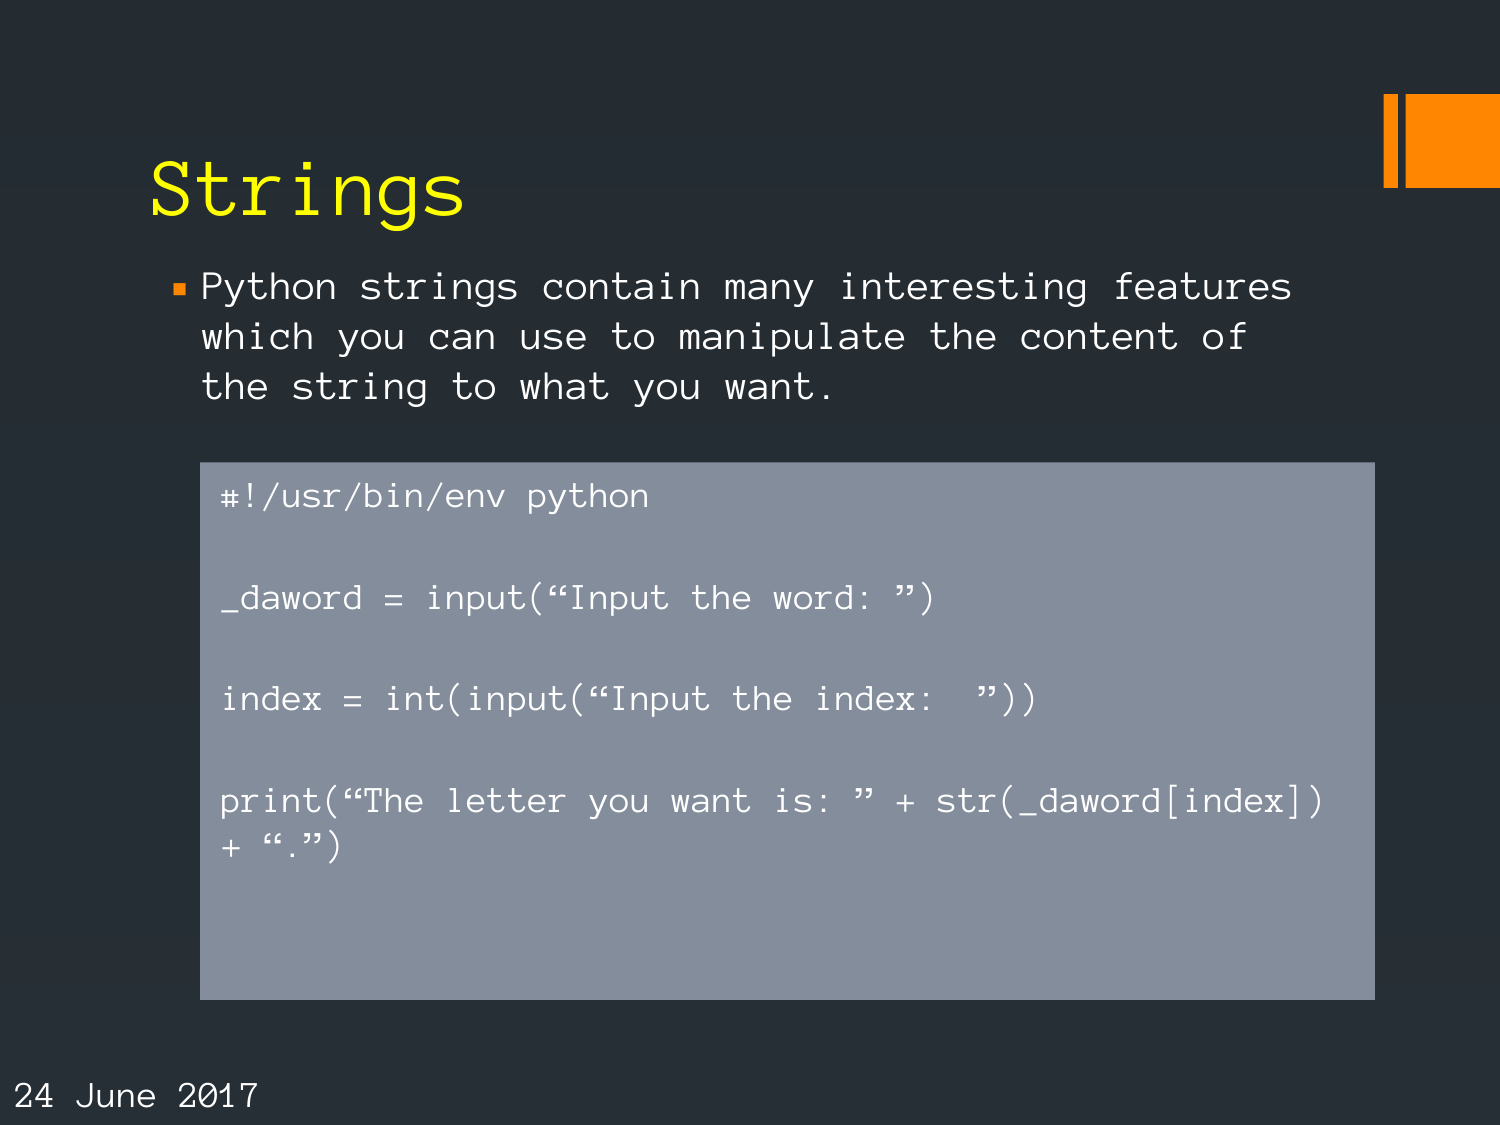

# Strings
Python strings contain many interesting features which you can use to manipulate the content of the string to what you want.

#!/usr/bin/env python

_daword = input(“Input the word: ”)

index = int(input(“Input the index:  ”))

print(“The letter you want is: ” + str(_daword[index]) + “.”)